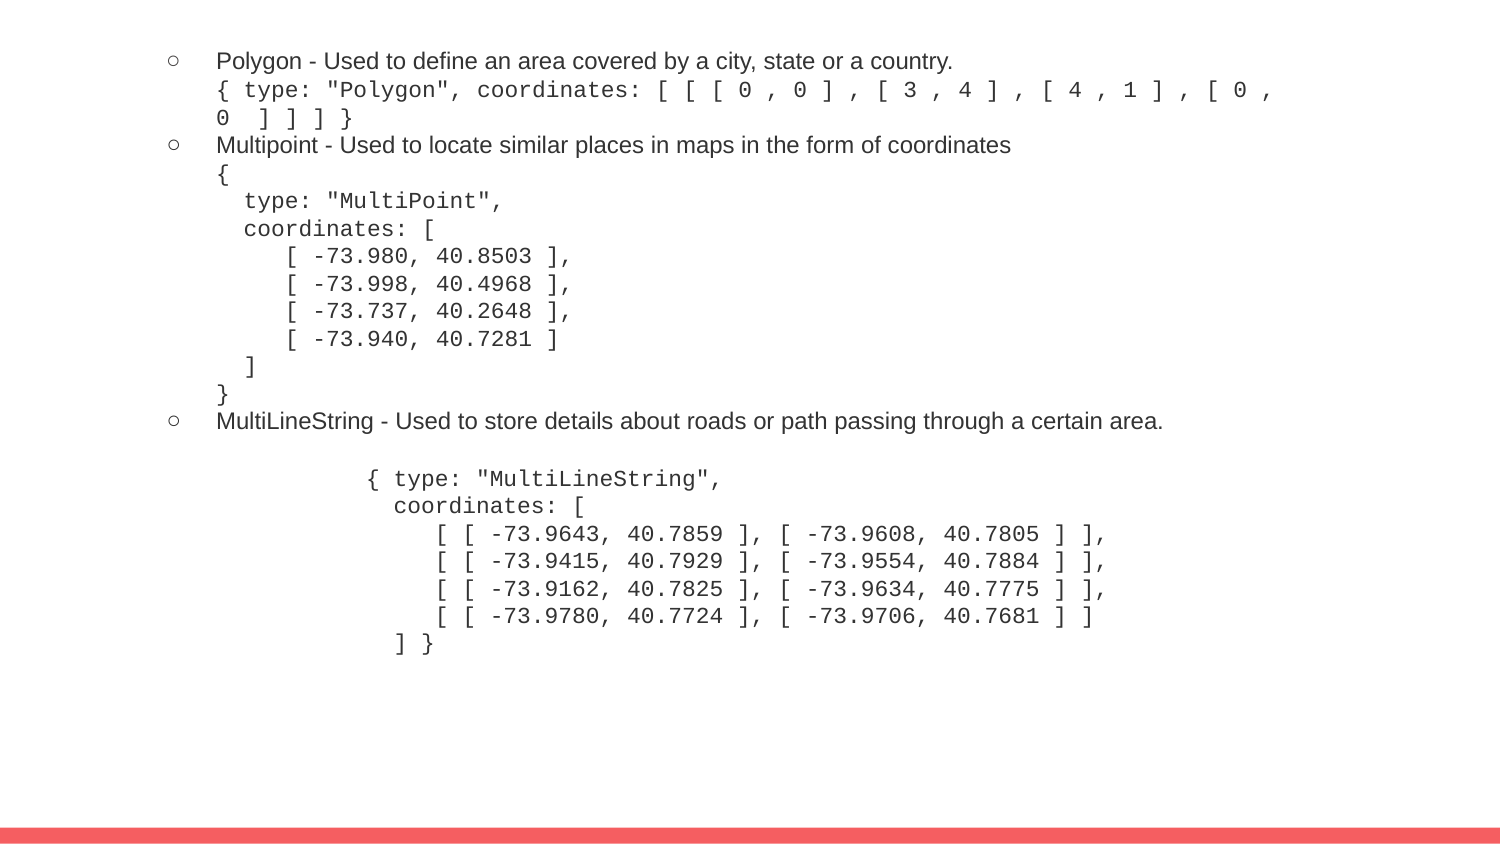

Polygon - Used to define an area covered by a city, state or a country.
{ type: "Polygon", coordinates: [ [ [ 0 , 0 ] , [ 3 , 4 ] , [ 4 , 1 ] , [ 0 , 0  ] ] ] }
Multipoint - Used to locate similar places in maps in the form of coordinates
{
  type: "MultiPoint",
  coordinates: [
     [ -73.980, 40.8503 ],
     [ -73.998, 40.4968 ],
     [ -73.737, 40.2648 ],
     [ -73.940, 40.7281 ]
  ]
}
MultiLineString - Used to store details about roads or path passing through a certain area.

{ type: "MultiLineString",
  coordinates: [
     [ [ -73.9643, 40.7859 ], [ -73.9608, 40.7805 ] ],
     [ [ -73.9415, 40.7929 ], [ -73.9554, 40.7884 ] ],
     [ [ -73.9162, 40.7825 ], [ -73.9634, 40.7775 ] ],
     [ [ -73.9780, 40.7724 ], [ -73.9706, 40.7681 ] ]
  ] }